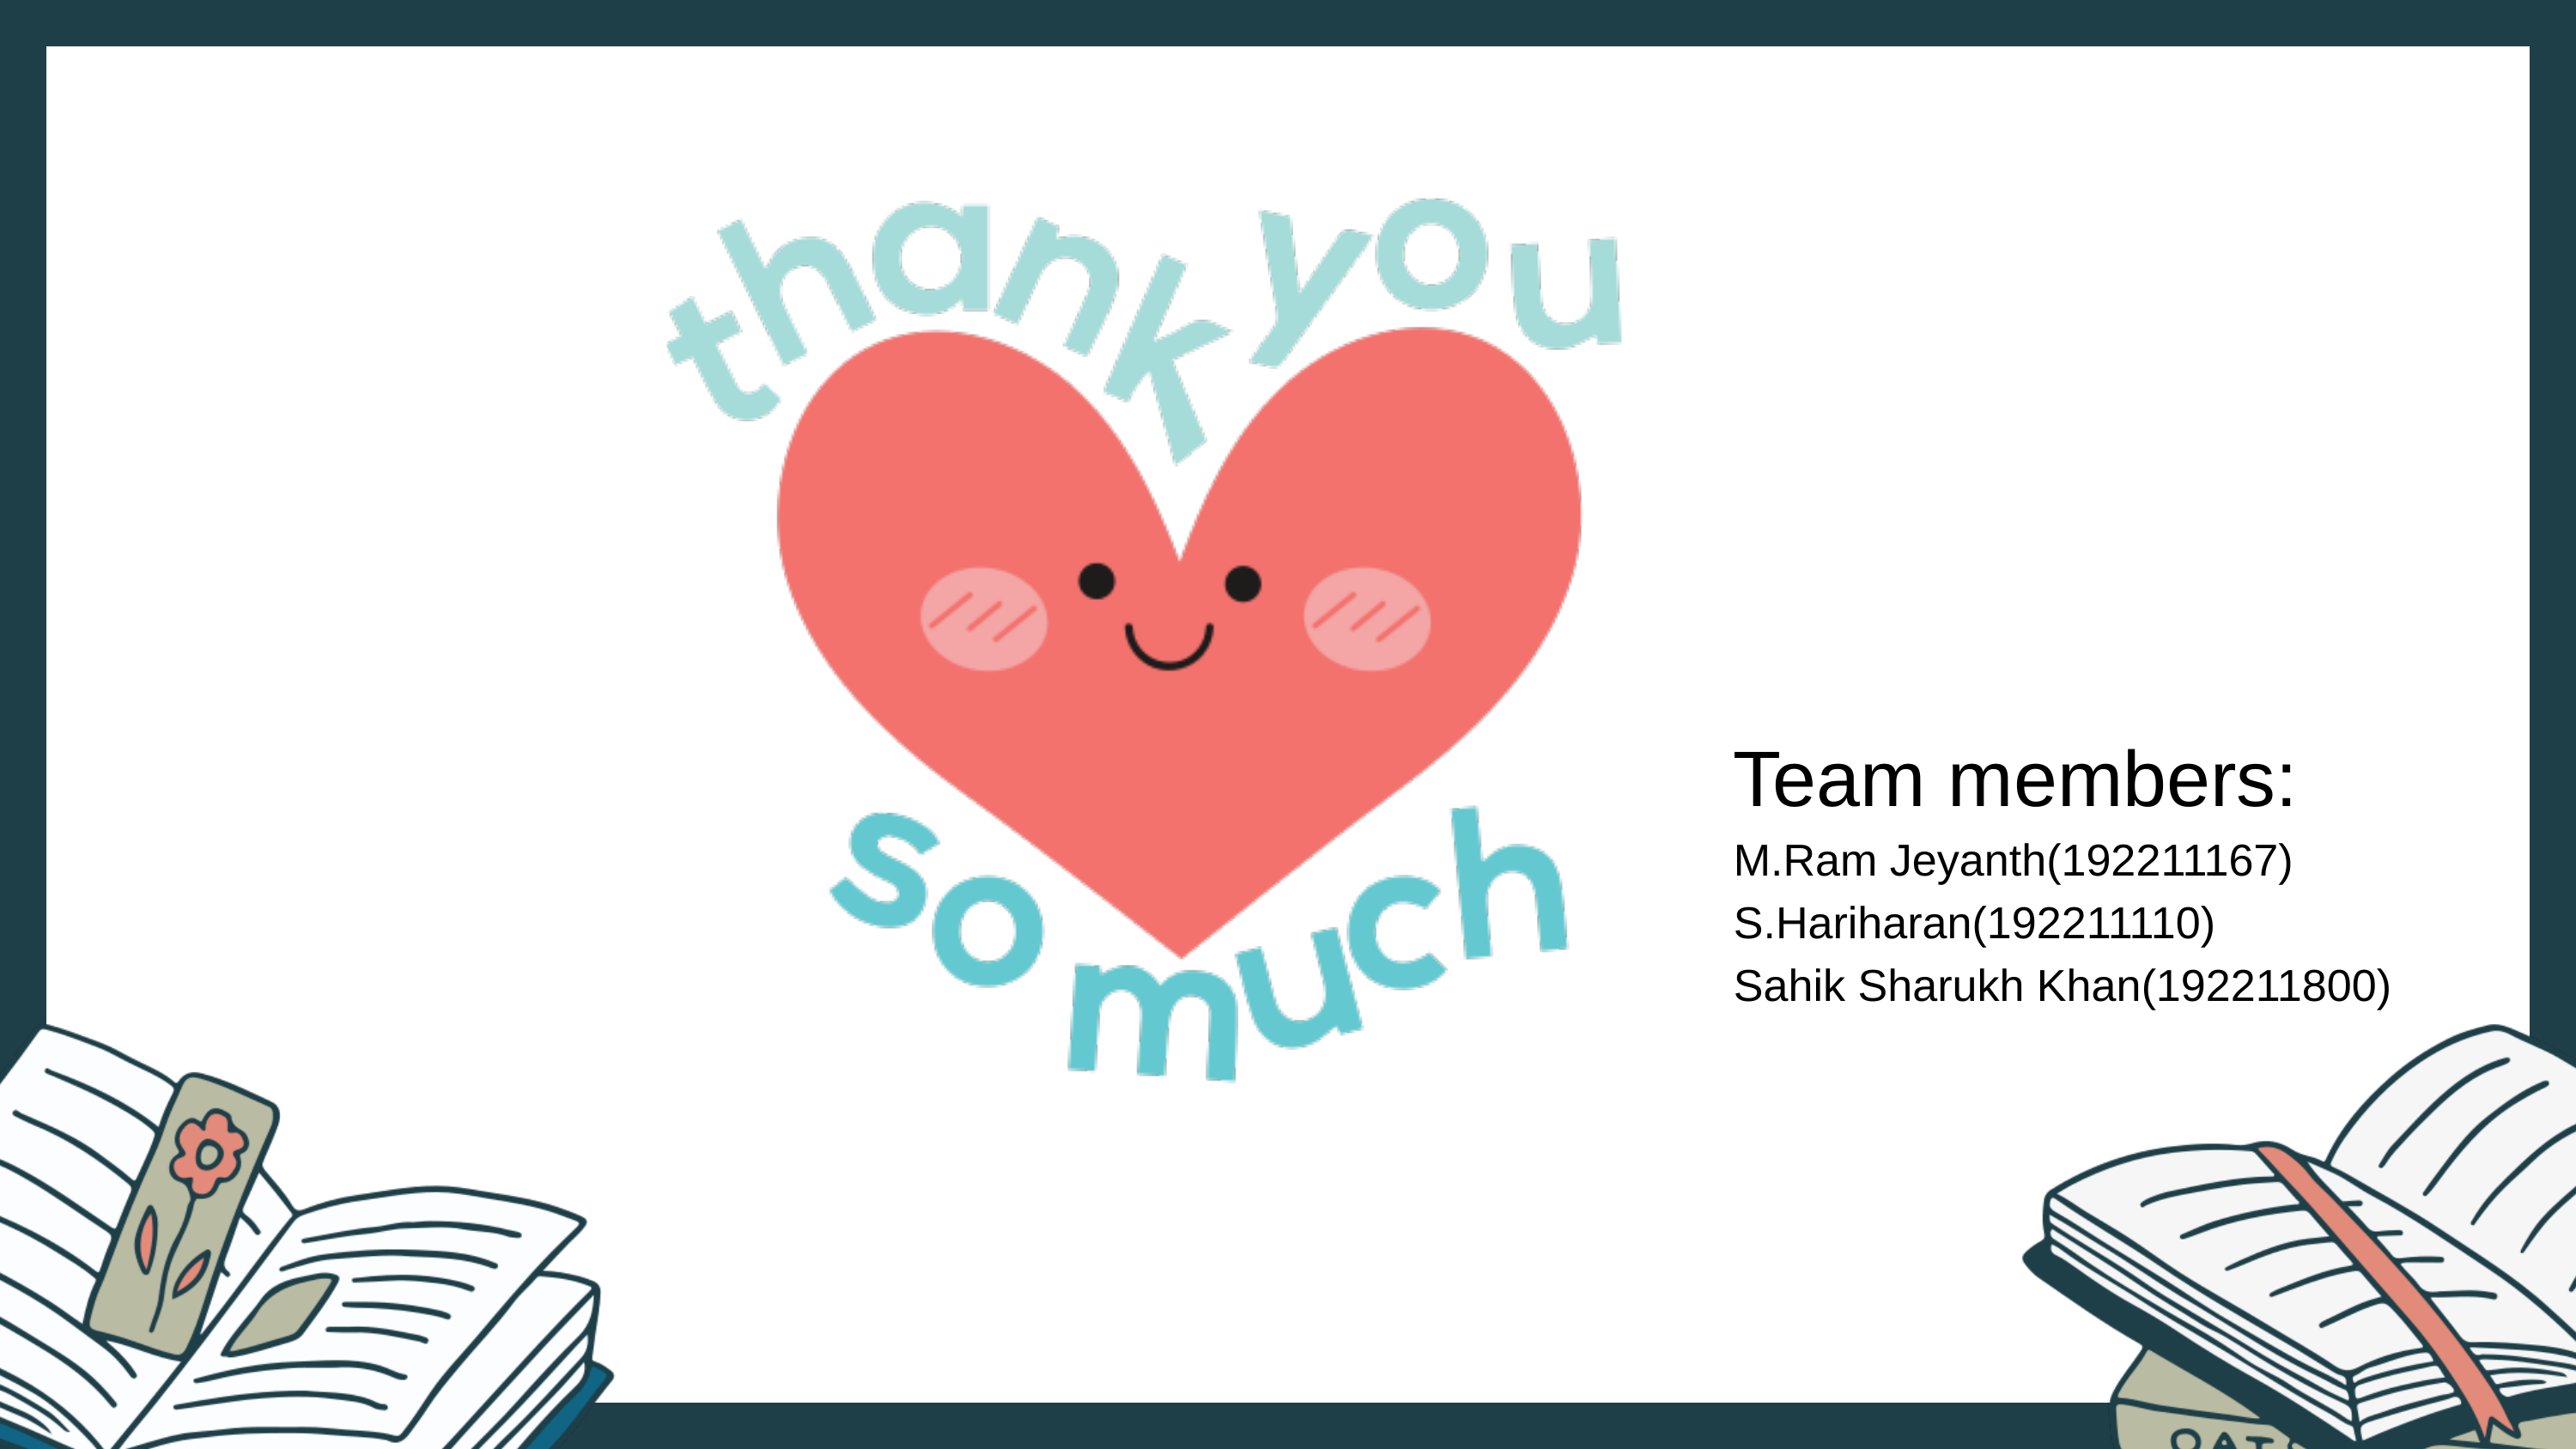

Team members:
M.Ram Jeyanth(192211167)
S.Hariharan(192211110)
Sahik Sharukh Khan(192211800)